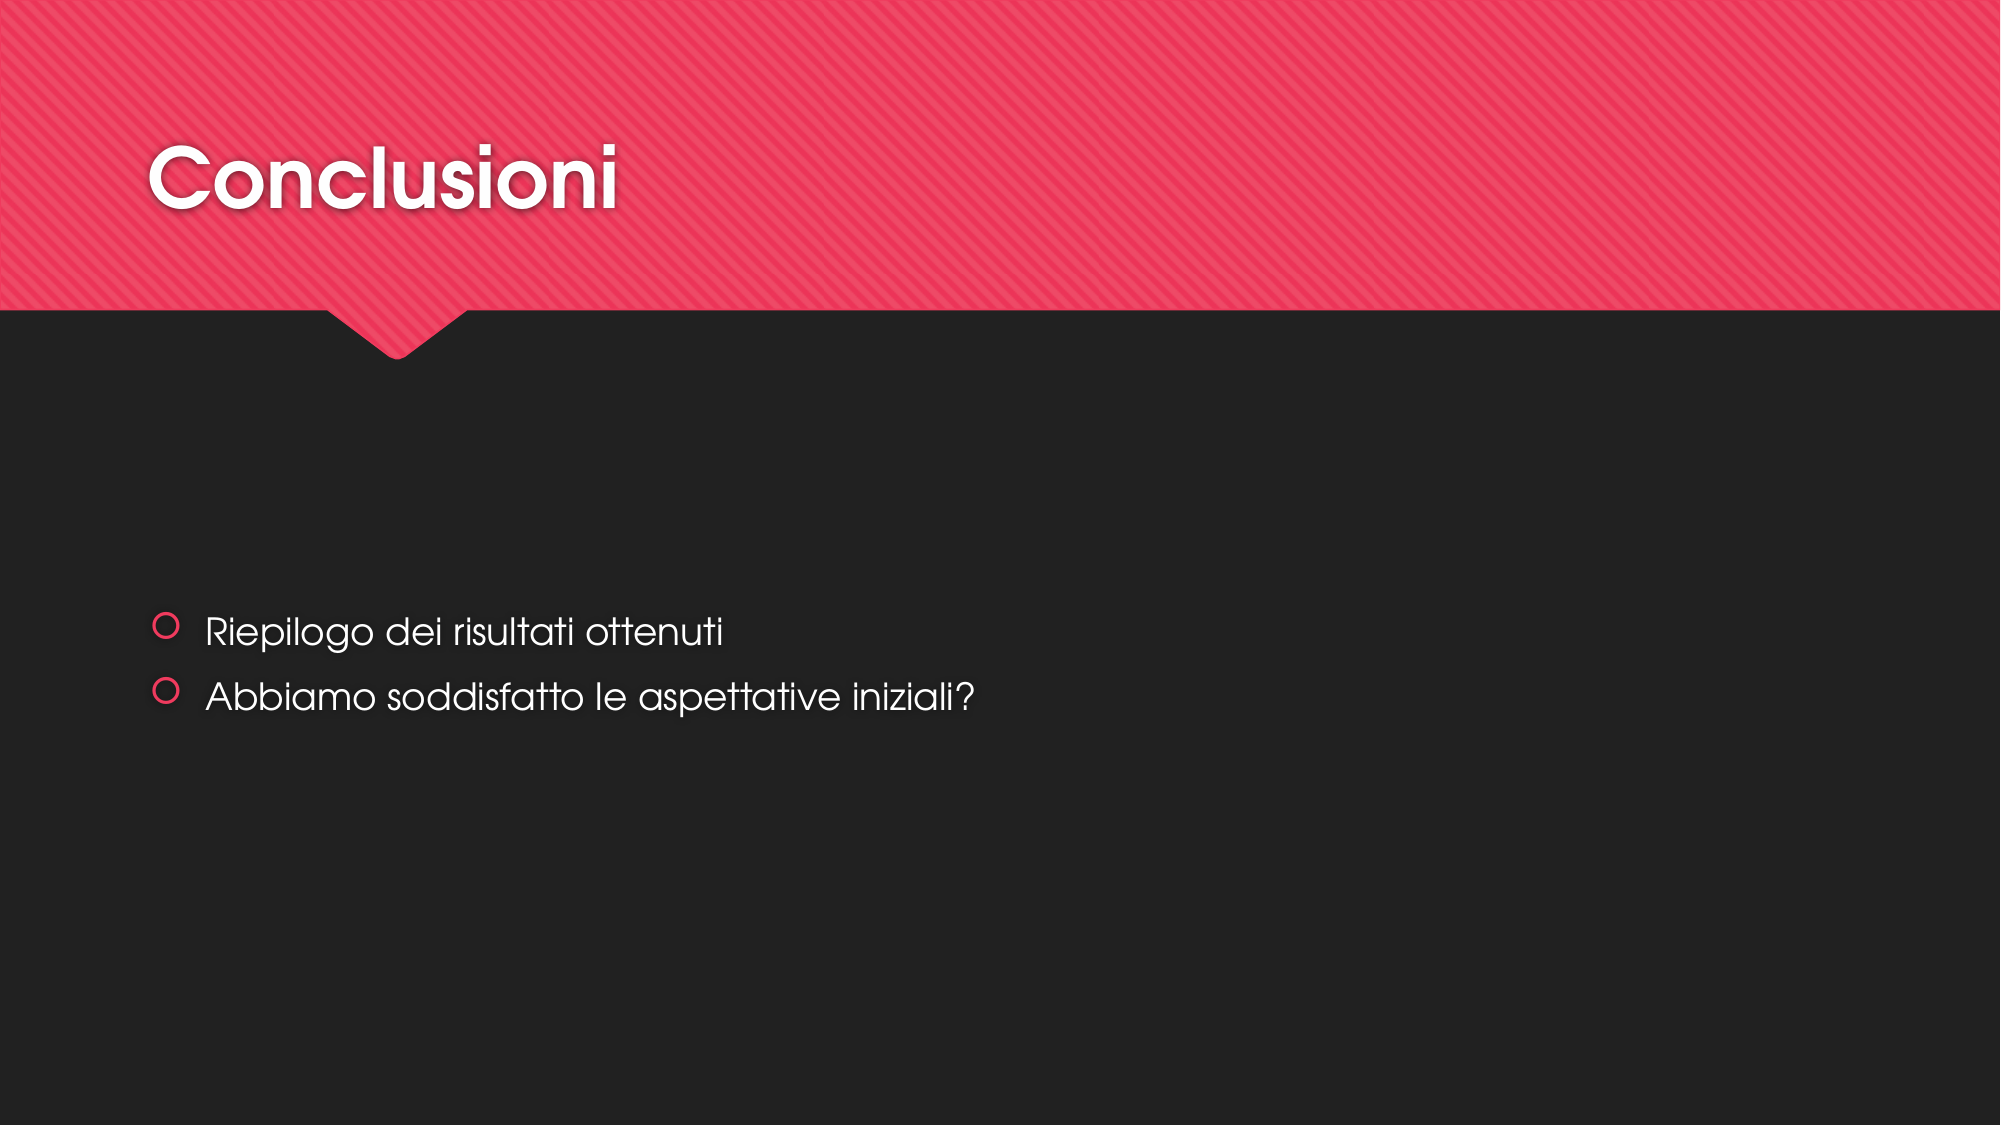

# Conclusioni
Riepilogo dei risultati ottenuti
Abbiamo soddisfatto le aspettative iniziali?